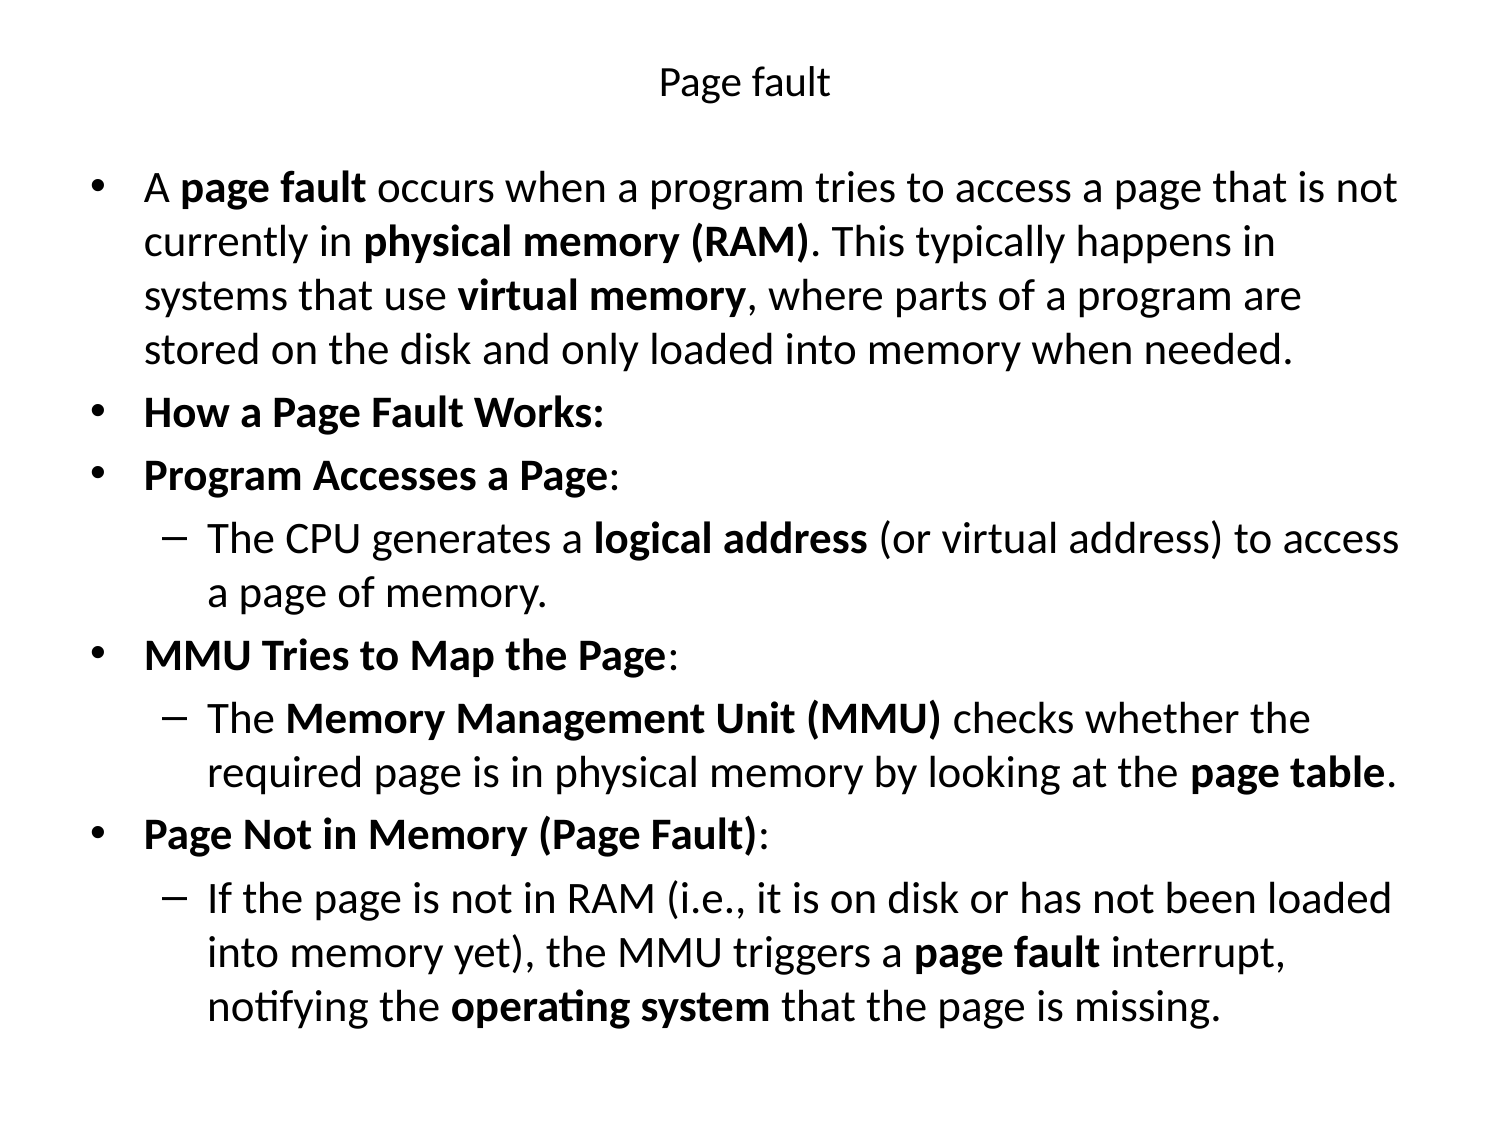

# Page fault
A page fault occurs when a program tries to access a page that is not currently in physical memory (RAM). This typically happens in systems that use virtual memory, where parts of a program are stored on the disk and only loaded into memory when needed.
How a Page Fault Works:
Program Accesses a Page:
The CPU generates a logical address (or virtual address) to access a page of memory.
MMU Tries to Map the Page:
The Memory Management Unit (MMU) checks whether the required page is in physical memory by looking at the page table.
Page Not in Memory (Page Fault):
If the page is not in RAM (i.e., it is on disk or has not been loaded into memory yet), the MMU triggers a page fault interrupt, notifying the operating system that the page is missing.